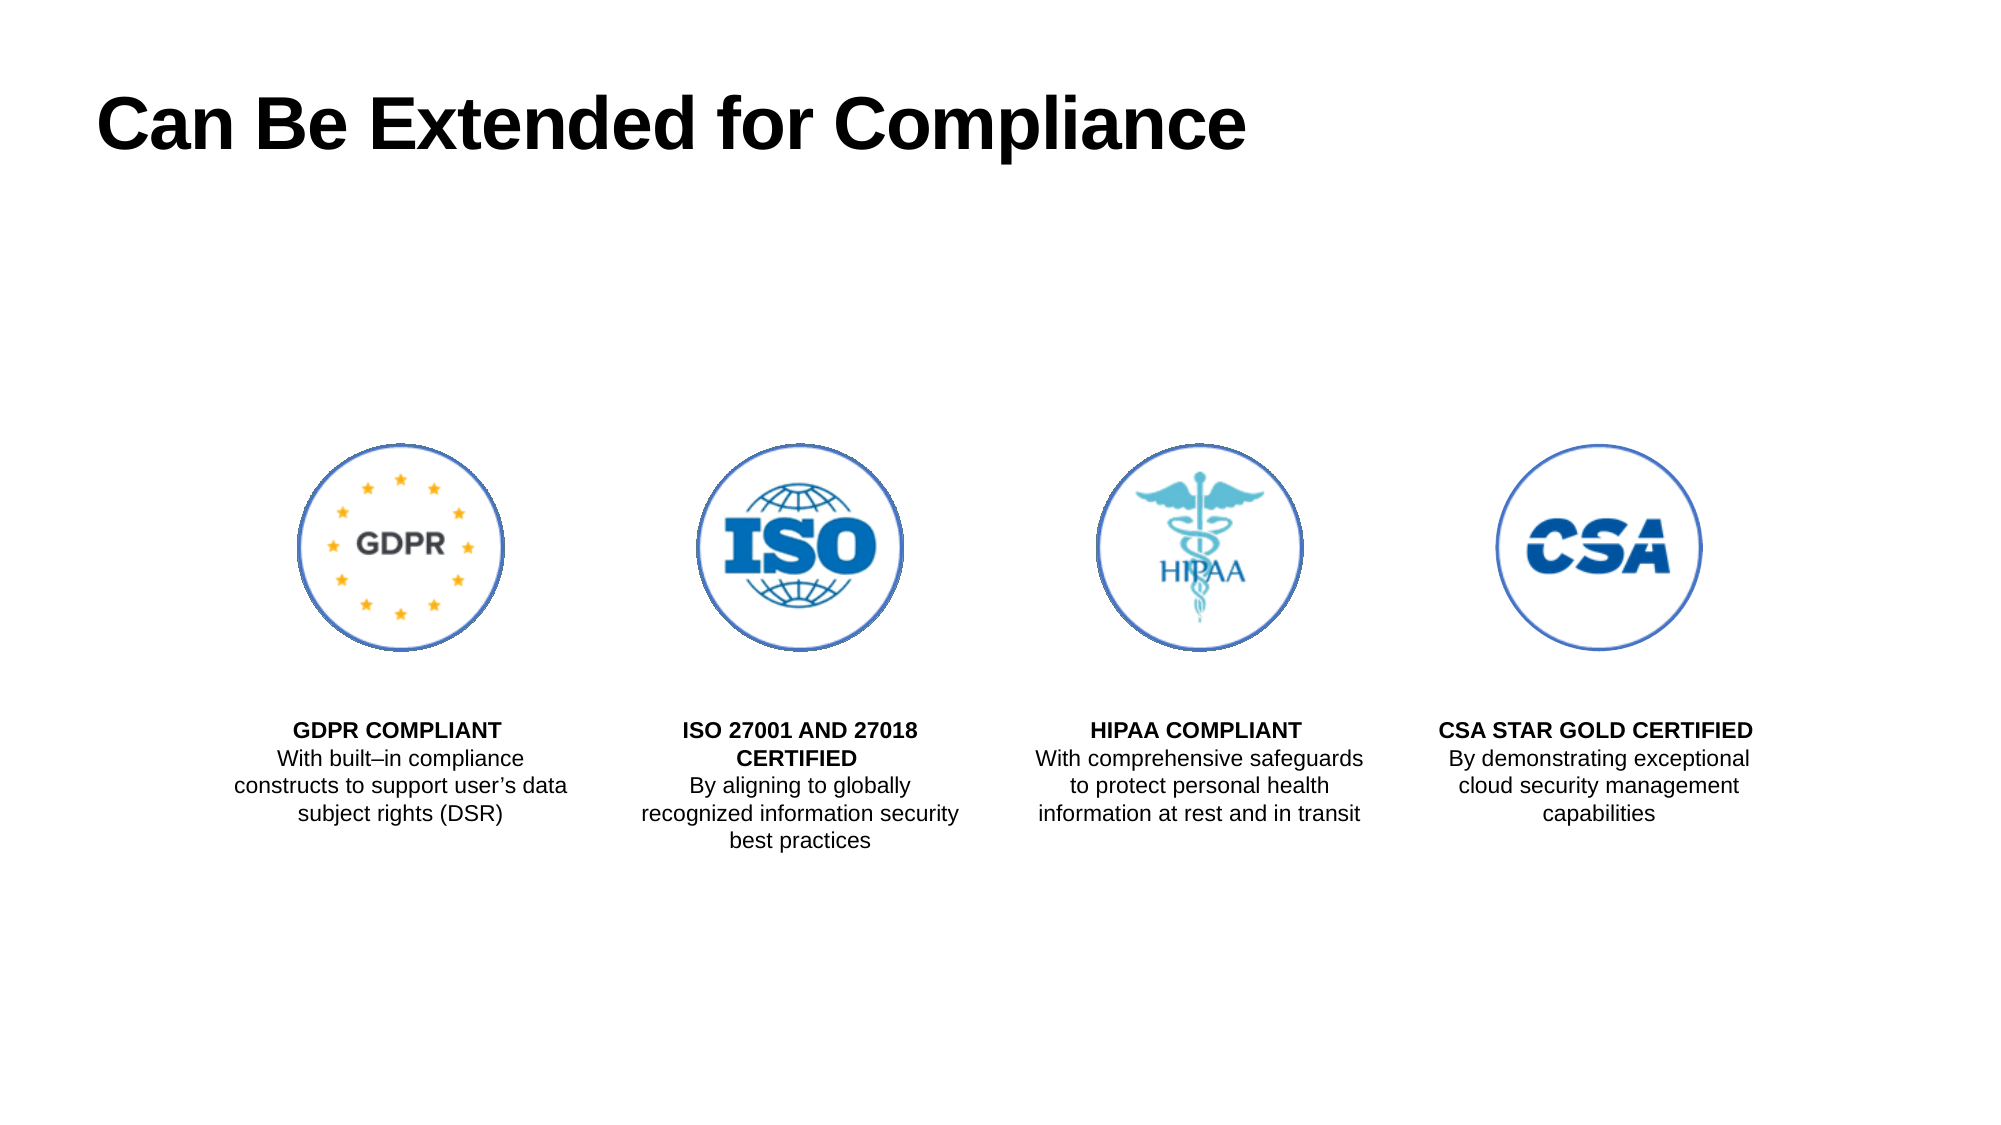

# Can Be Extended for Compliance
GDPR compliant
With built–in compliance constructs to support user’s data subject rights (DSR)
ISO 27001 and 27018 certified
By aligning to globally recognized information security best practices
HIPAA compliant
With comprehensive safeguards to protect personal health information at rest and in transit
CSA STAR Gold certified
By demonstrating exceptional cloud security management capabilities